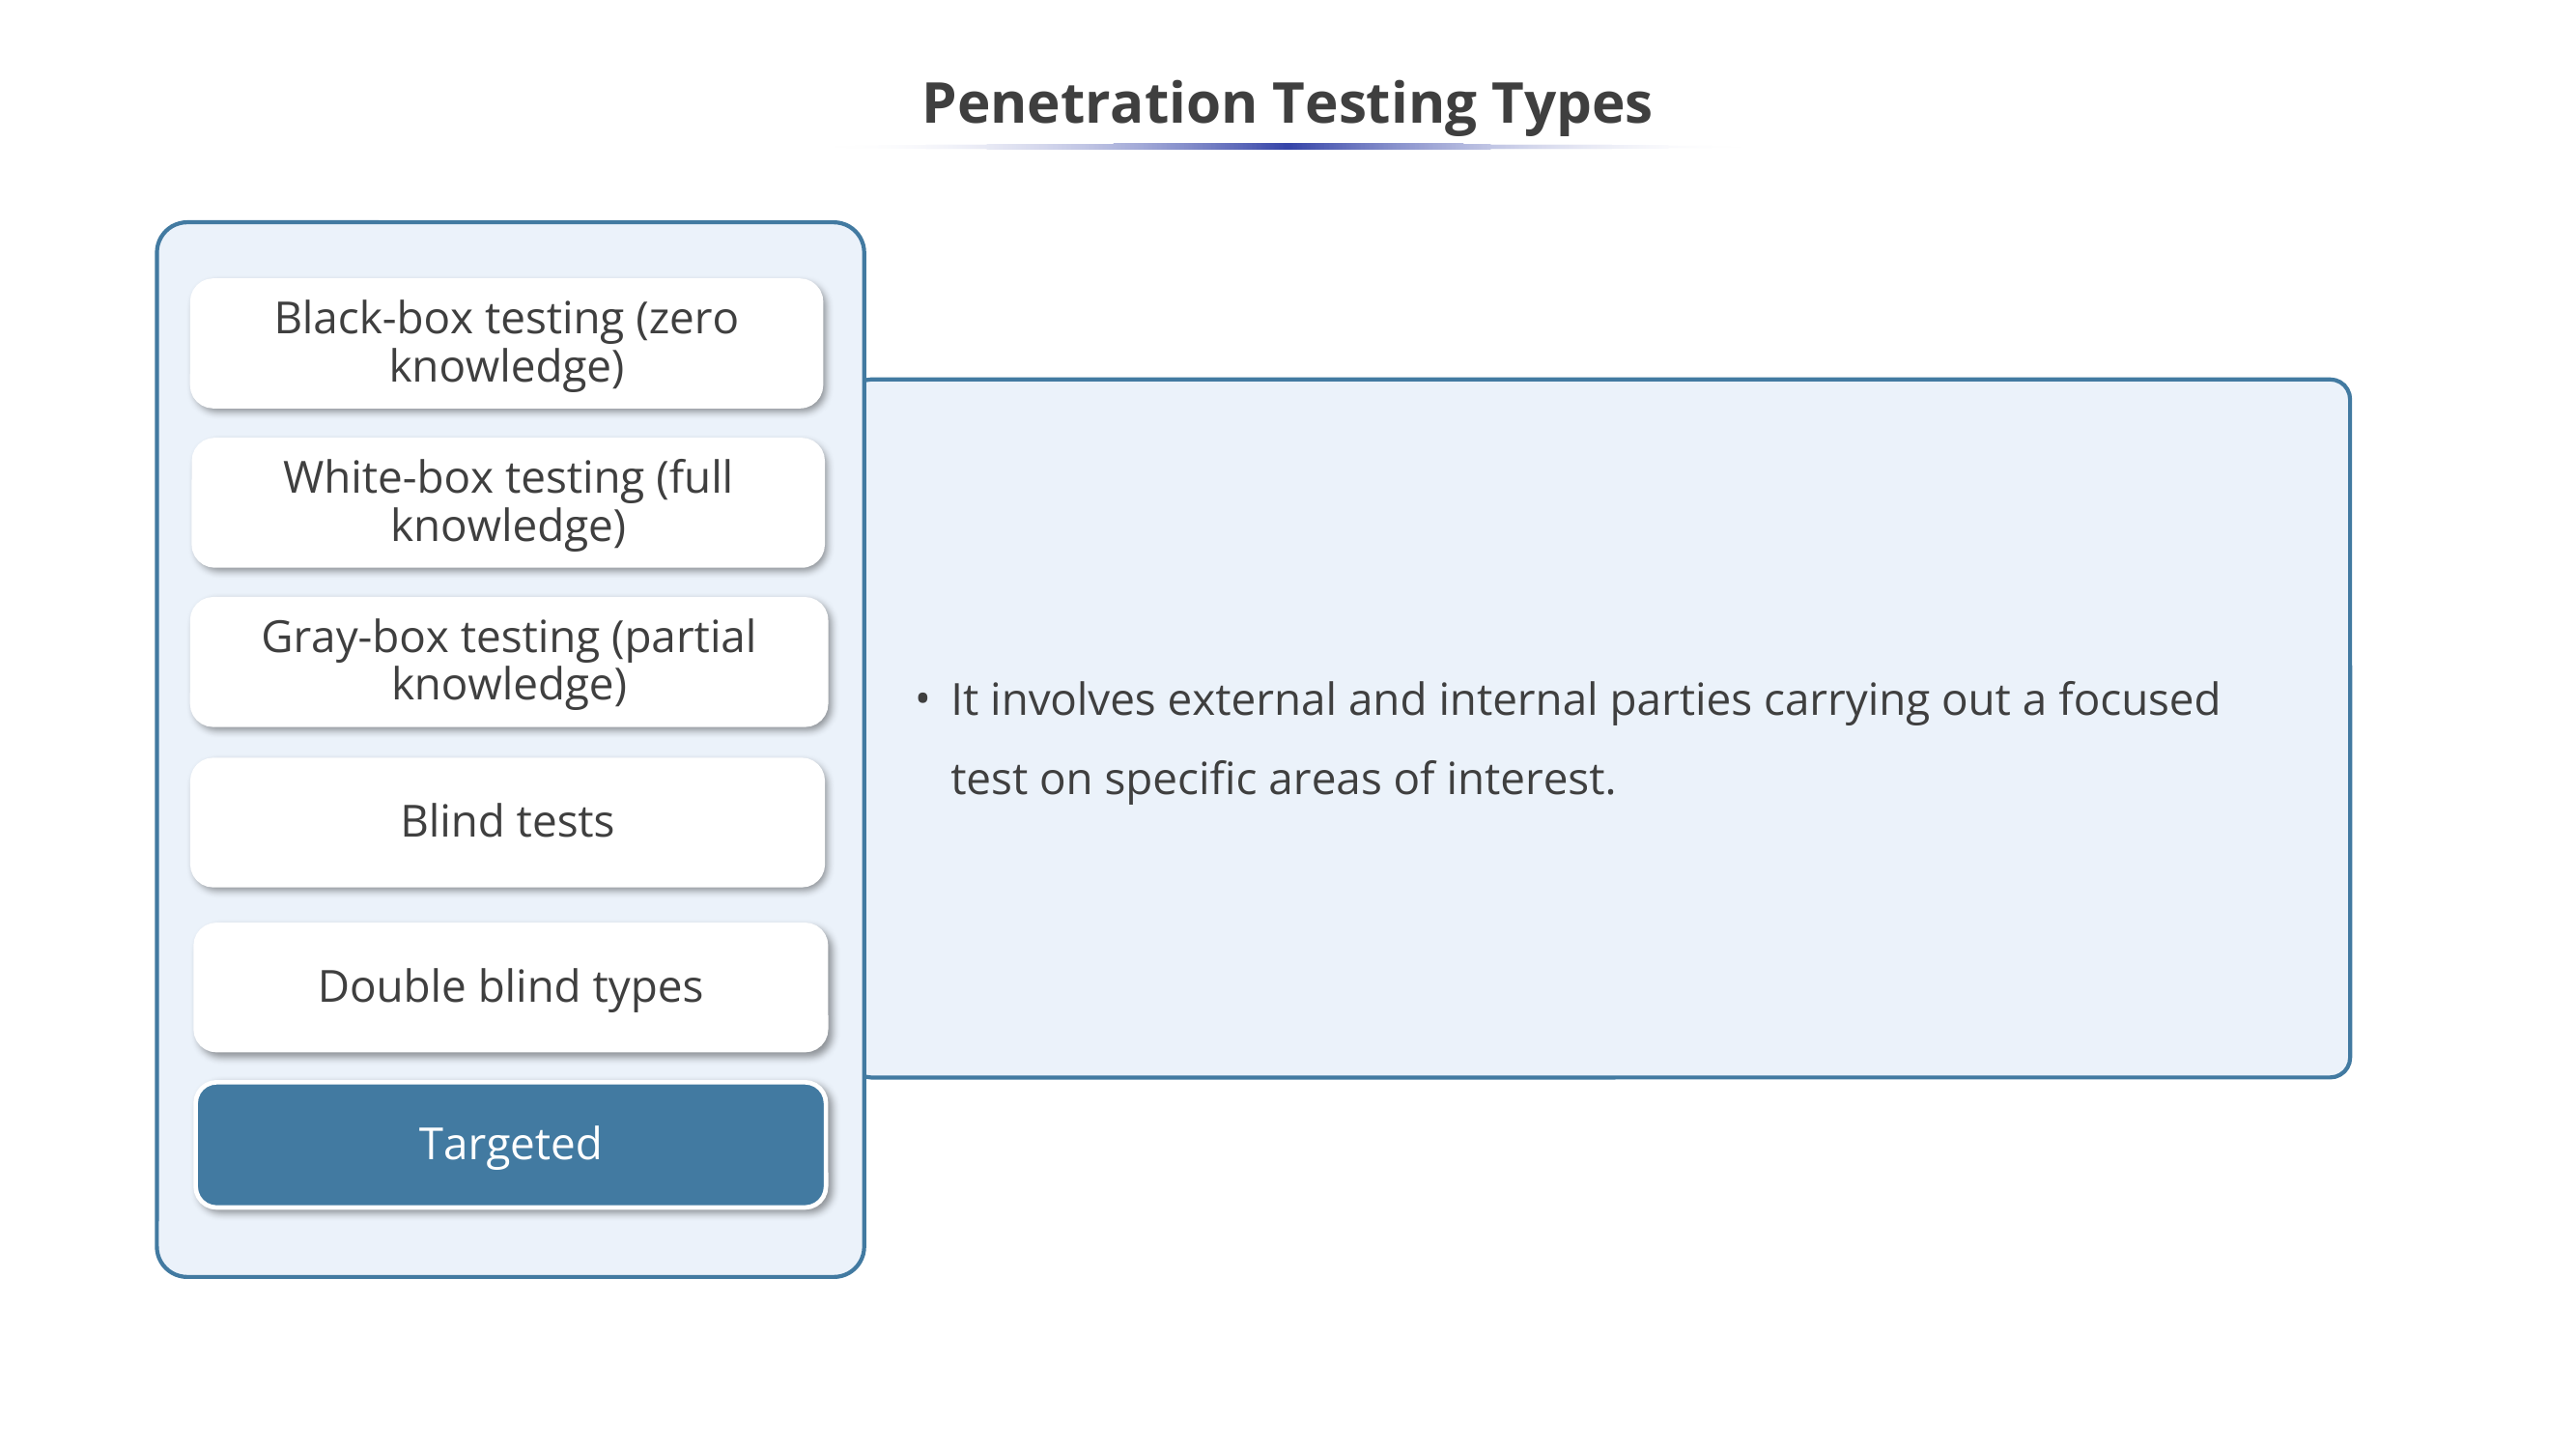

# Penetration Testing Types

Black-box testing (zero knowledge)

It involves external and internal parties carrying out a focused test on specific areas of interest.
White-box testing (full knowledge)
Gray-box testing (partial knowledge)
Blind tests
Double blind types
Targeted